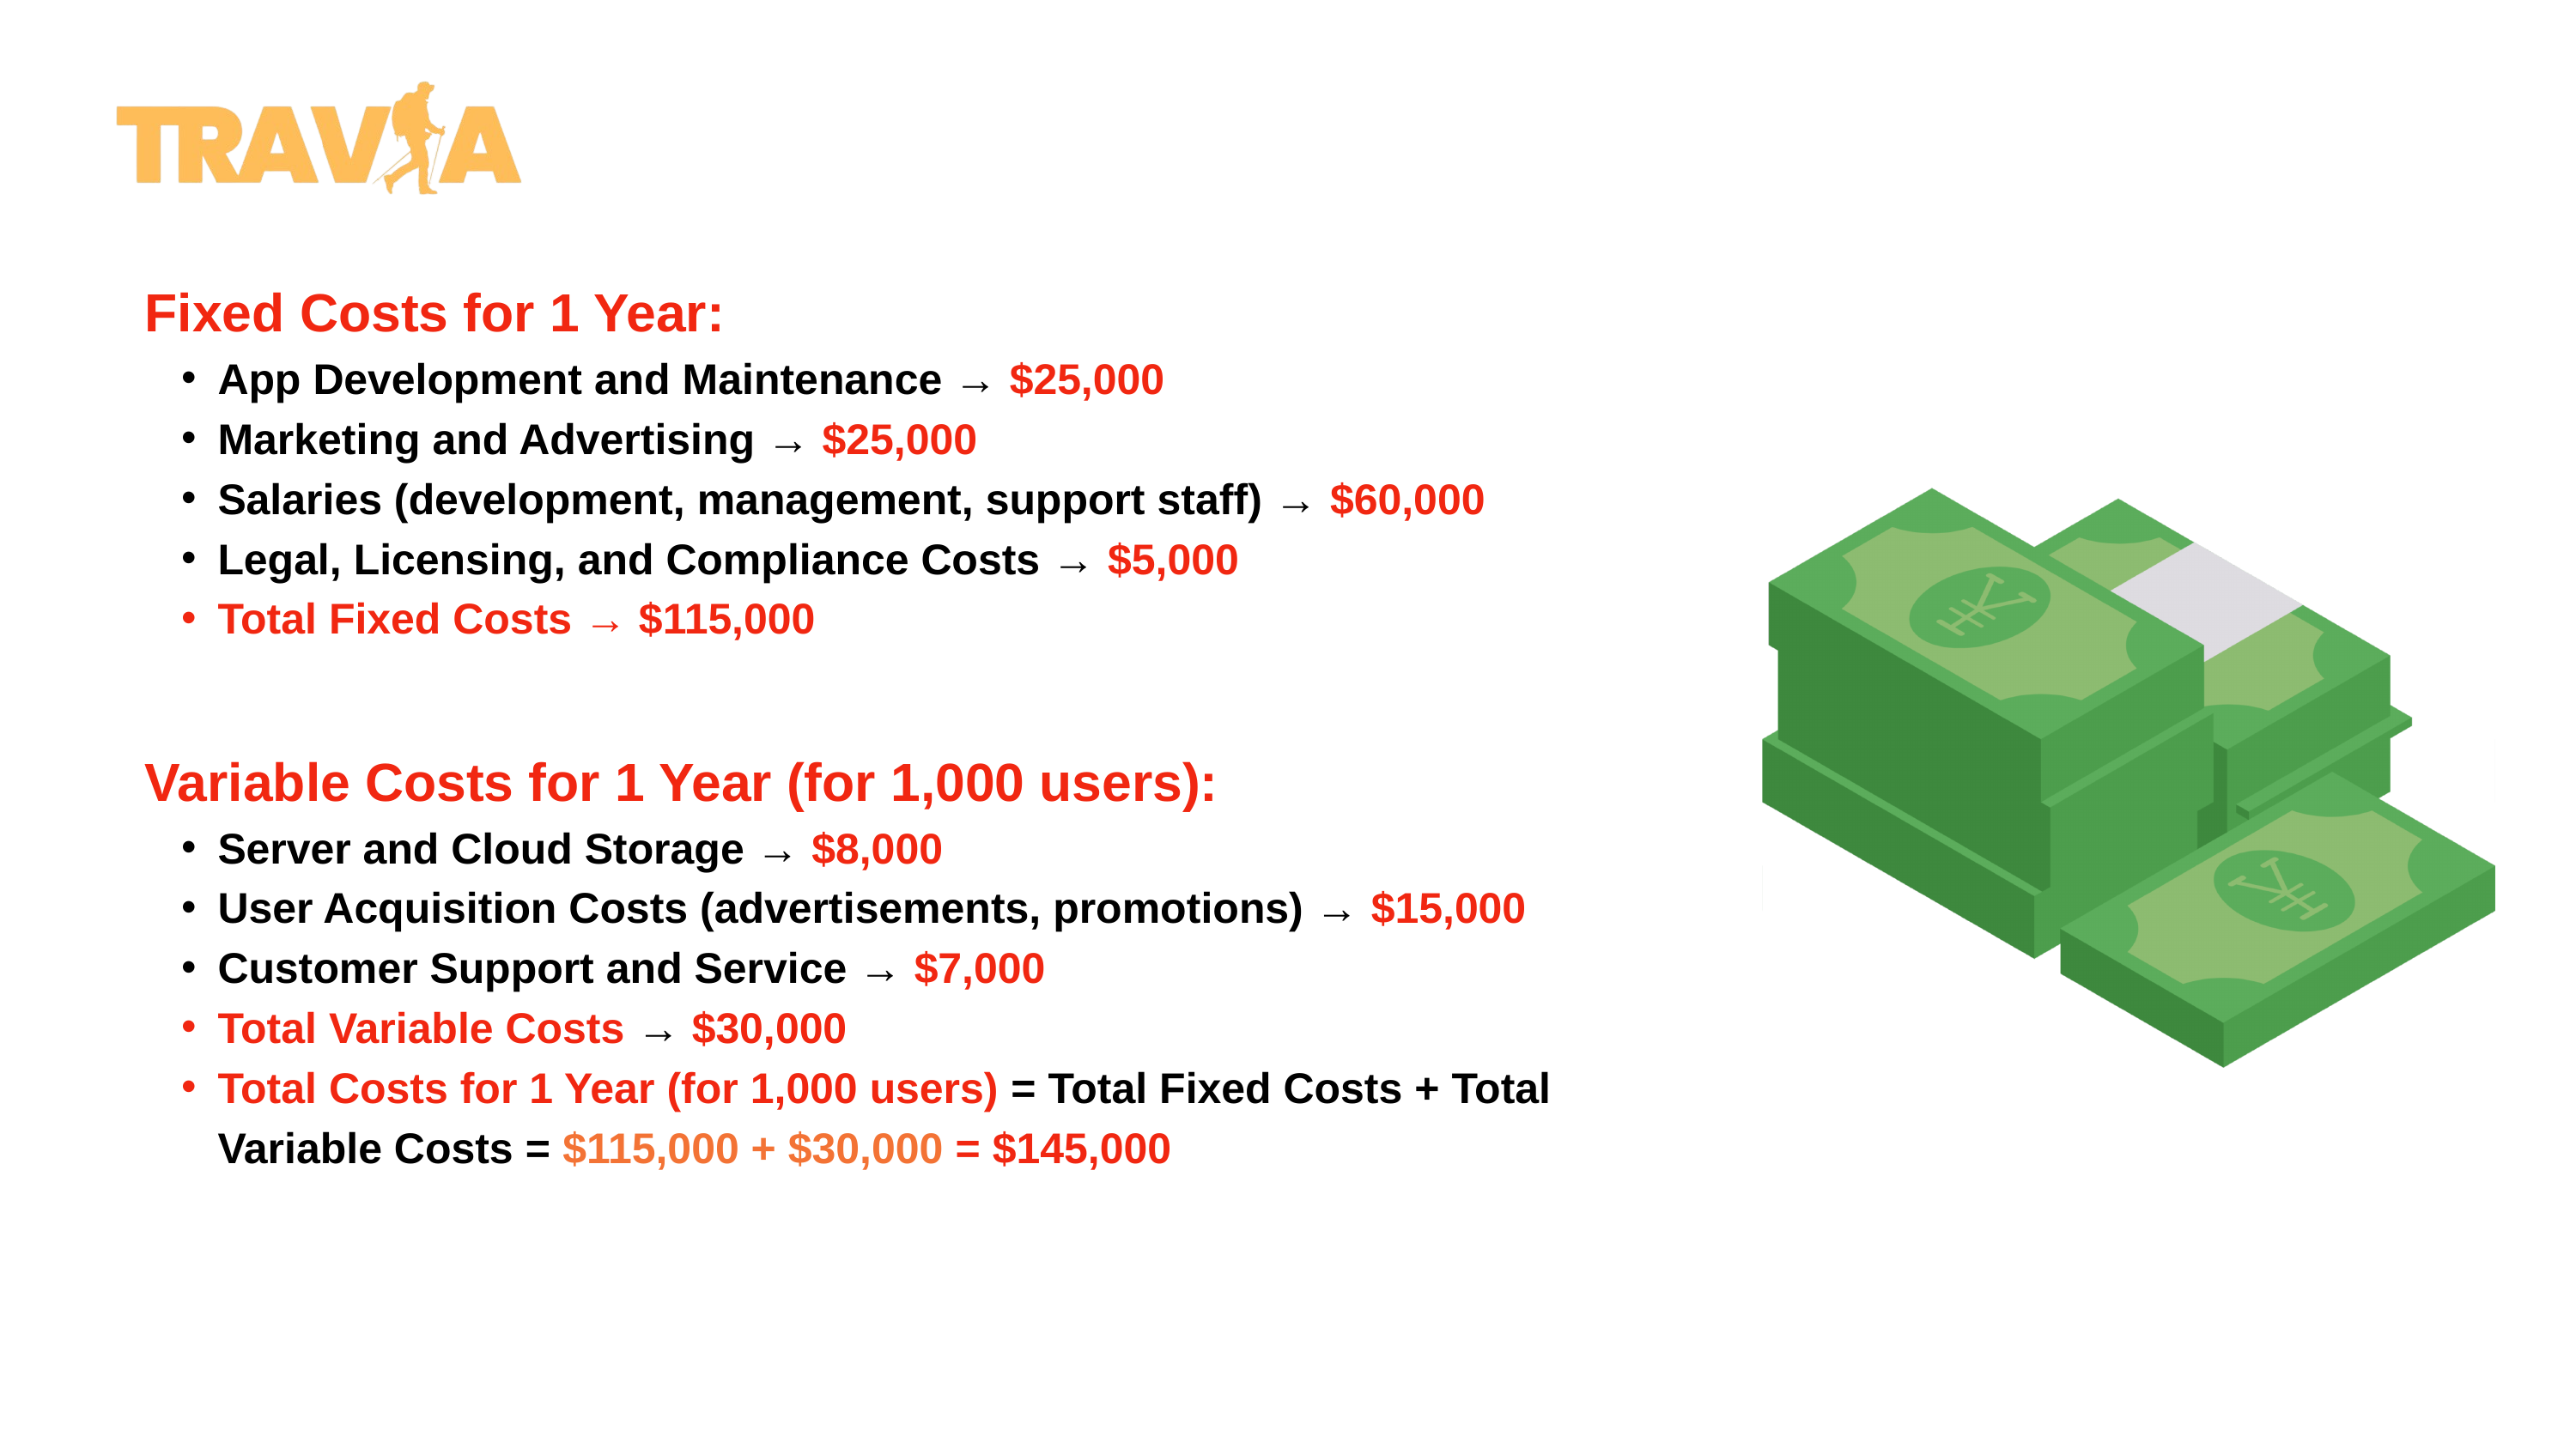

Fixed Costs for 1 Year:
App Development and Maintenance → $25,000
Marketing and Advertising → $25,000
Salaries (development, management, support staff) → $60,000
Legal, Licensing, and Compliance Costs → $5,000
Total Fixed Costs → $115,000

Variable Costs for 1 Year (for 1,000 users):
Server and Cloud Storage → $8,000
User Acquisition Costs (advertisements, promotions) → $15,000
Customer Support and Service → $7,000
Total Variable Costs → $30,000
Total Costs for 1 Year (for 1,000 users) = Total Fixed Costs + Total Variable Costs = $115,000 + $30,000 = $145,000